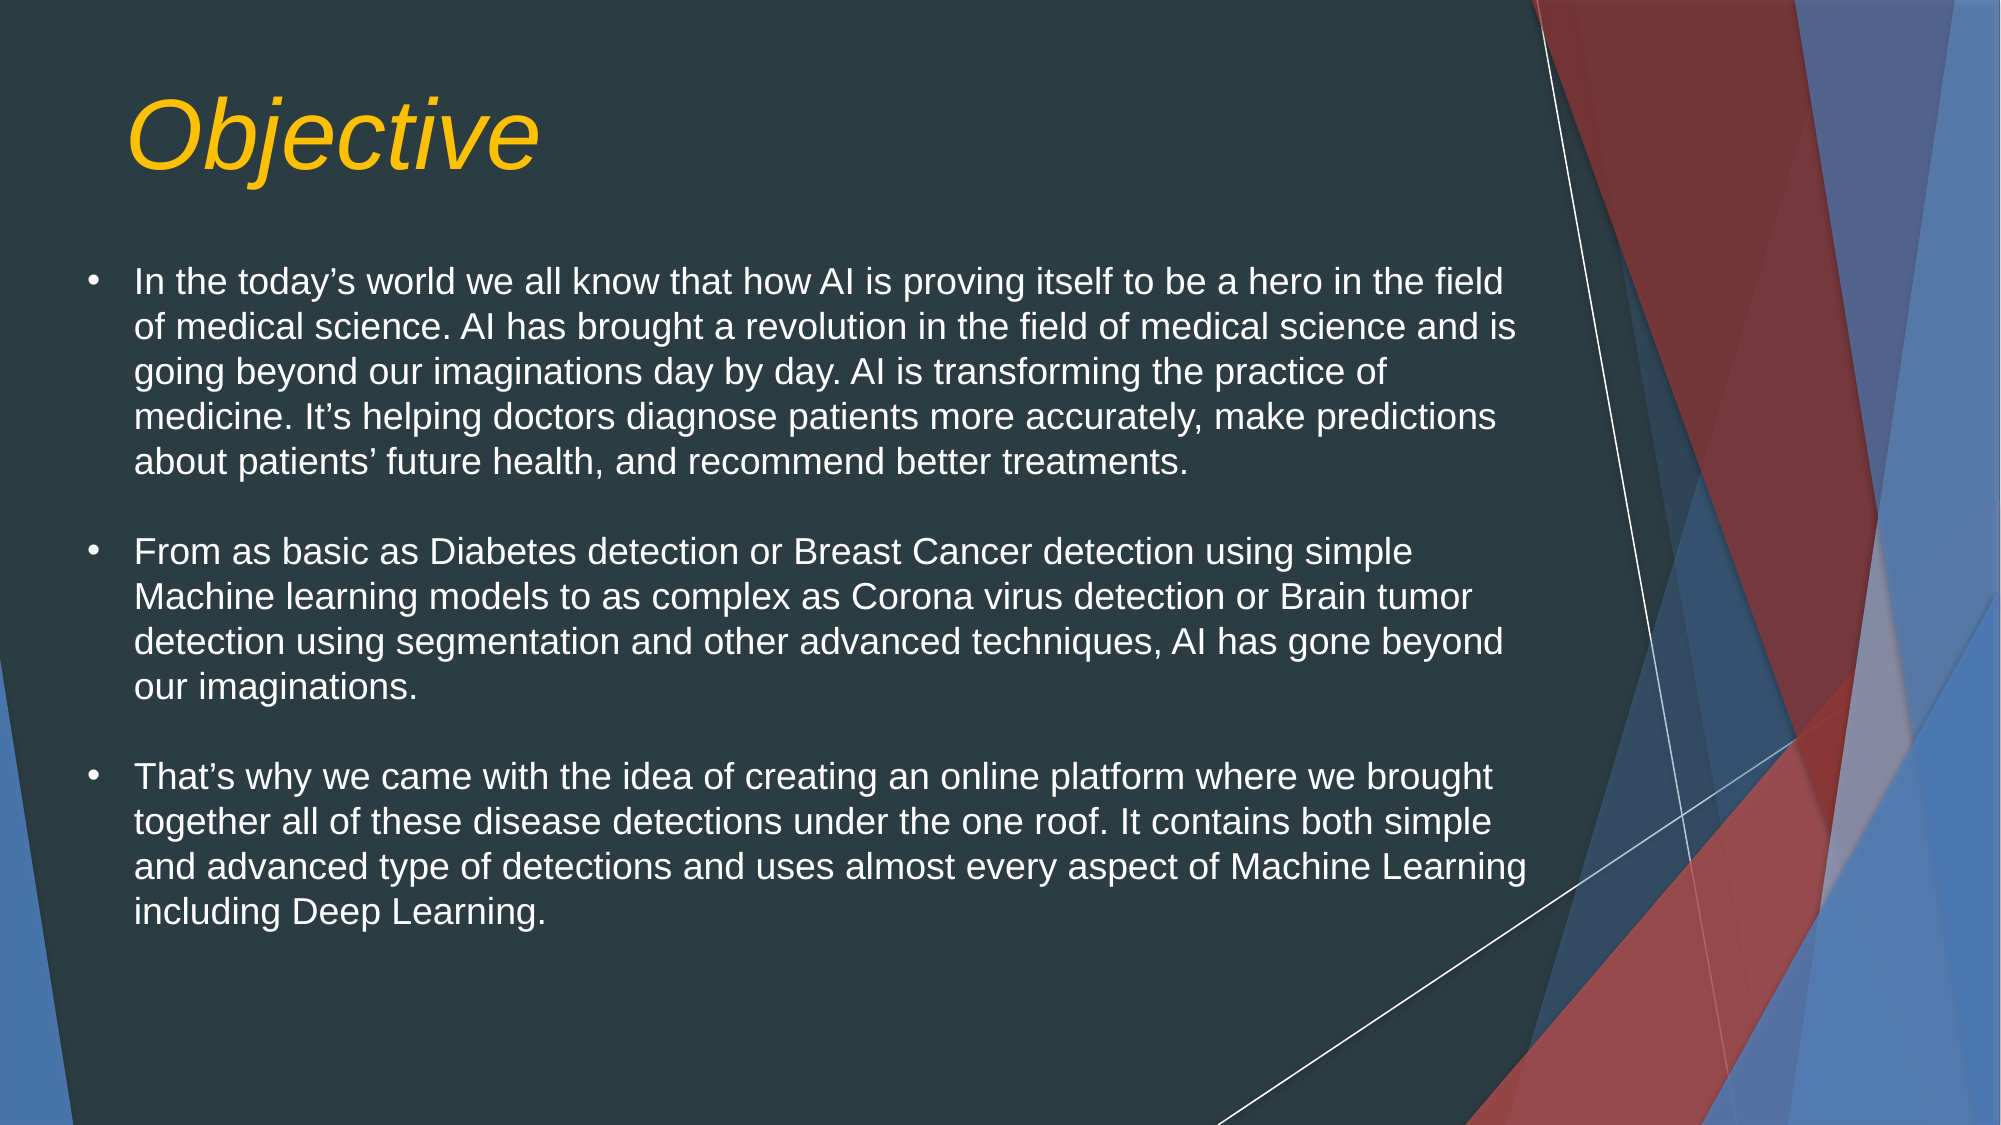

Objective
In the today’s world we all know that how AI is proving itself to be a hero in the field of medical science. AI has brought a revolution in the field of medical science and is going beyond our imaginations day by day. AI is transforming the practice of medicine. It’s helping doctors diagnose patients more accurately, make predictions about patients’ future health, and recommend better treatments.

From as basic as Diabetes detection or Breast Cancer detection using simple Machine learning models to as complex as Corona virus detection or Brain tumor detection using segmentation and other advanced techniques, AI has gone beyond our imaginations.

That’s why we came with the idea of creating an online platform where we brought together all of these disease detections under the one roof. It contains both simple and advanced type of detections and uses almost every aspect of Machine Learning including Deep Learning.